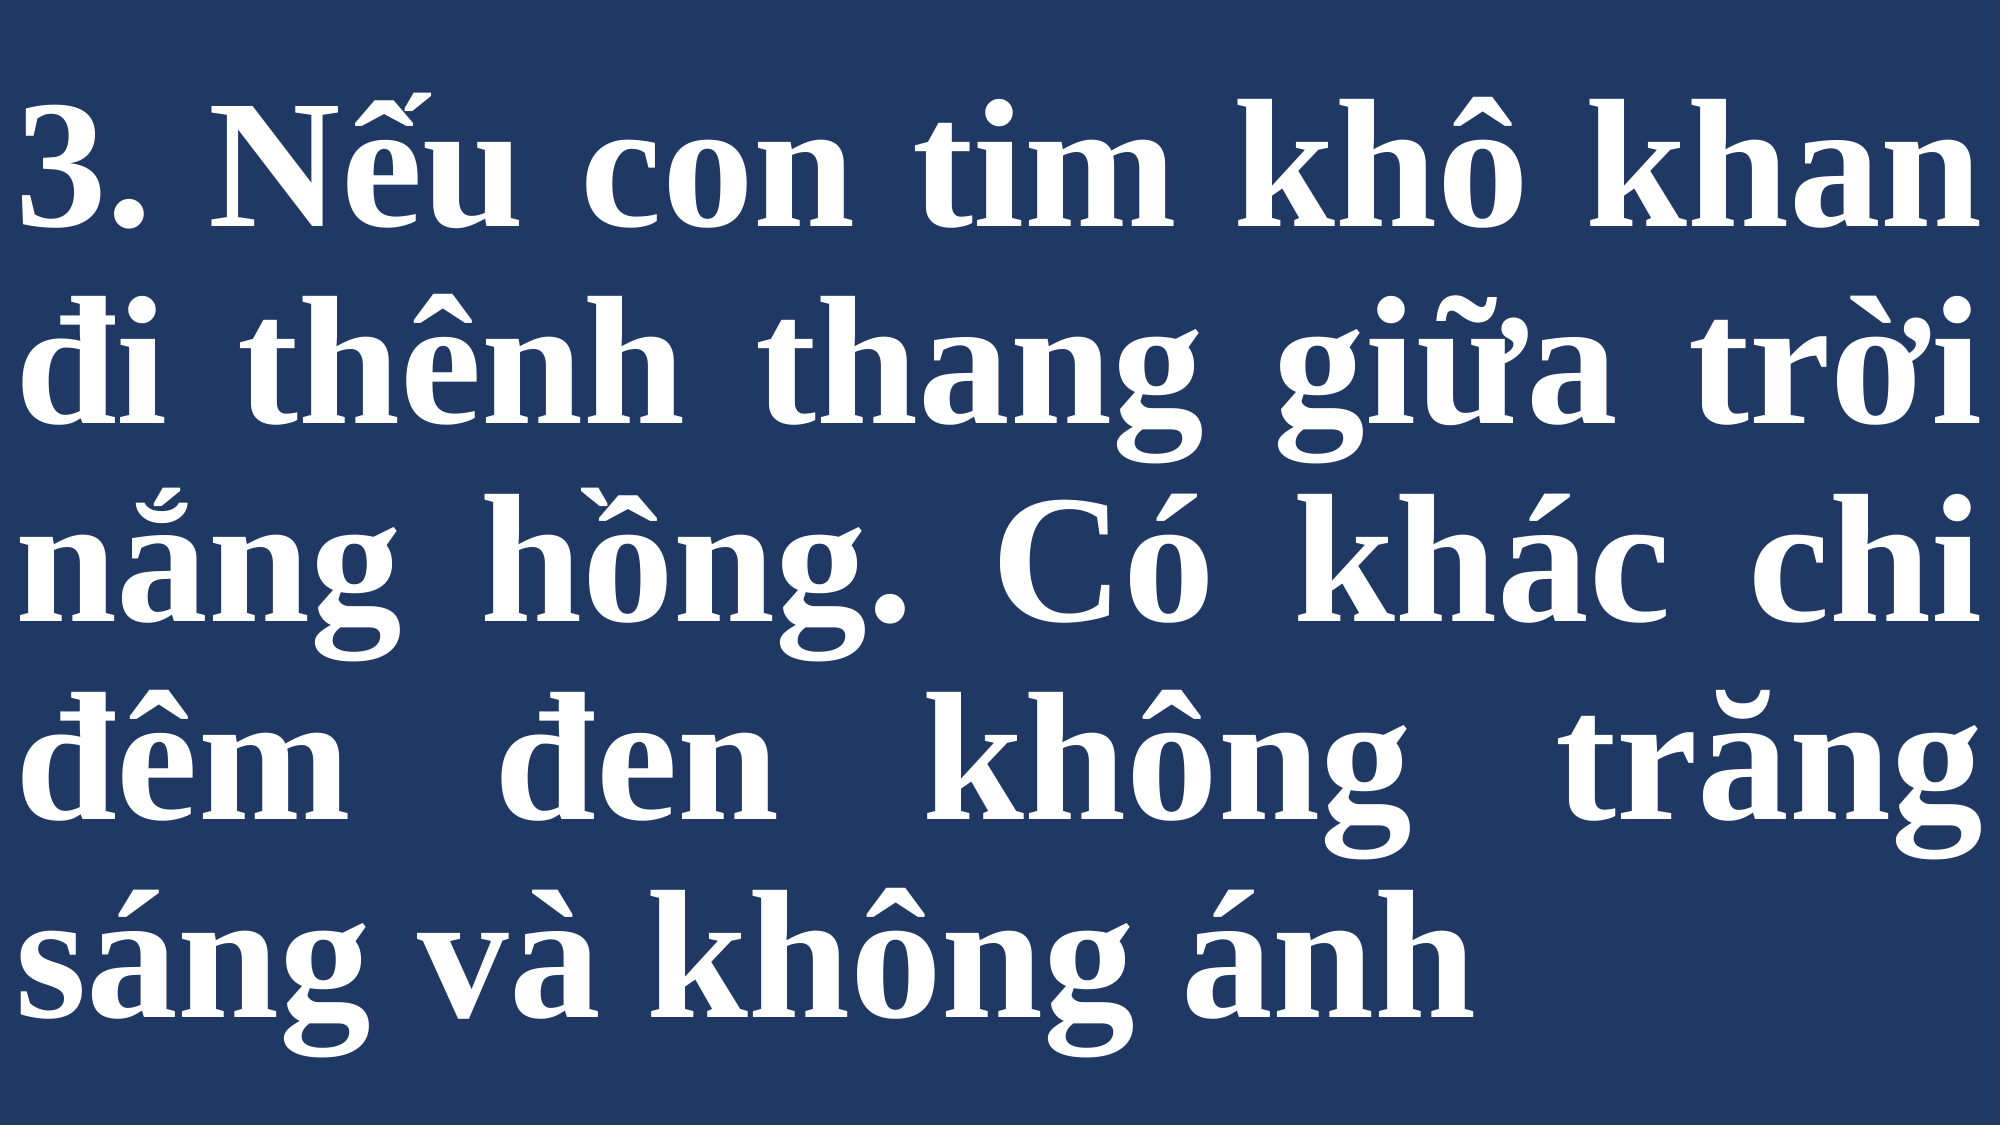

# 3. Nếu con tim khô khan đi thênh thang giữa trời nắng hồng. Có khác chi đêm đen không trăng sáng và không ánh